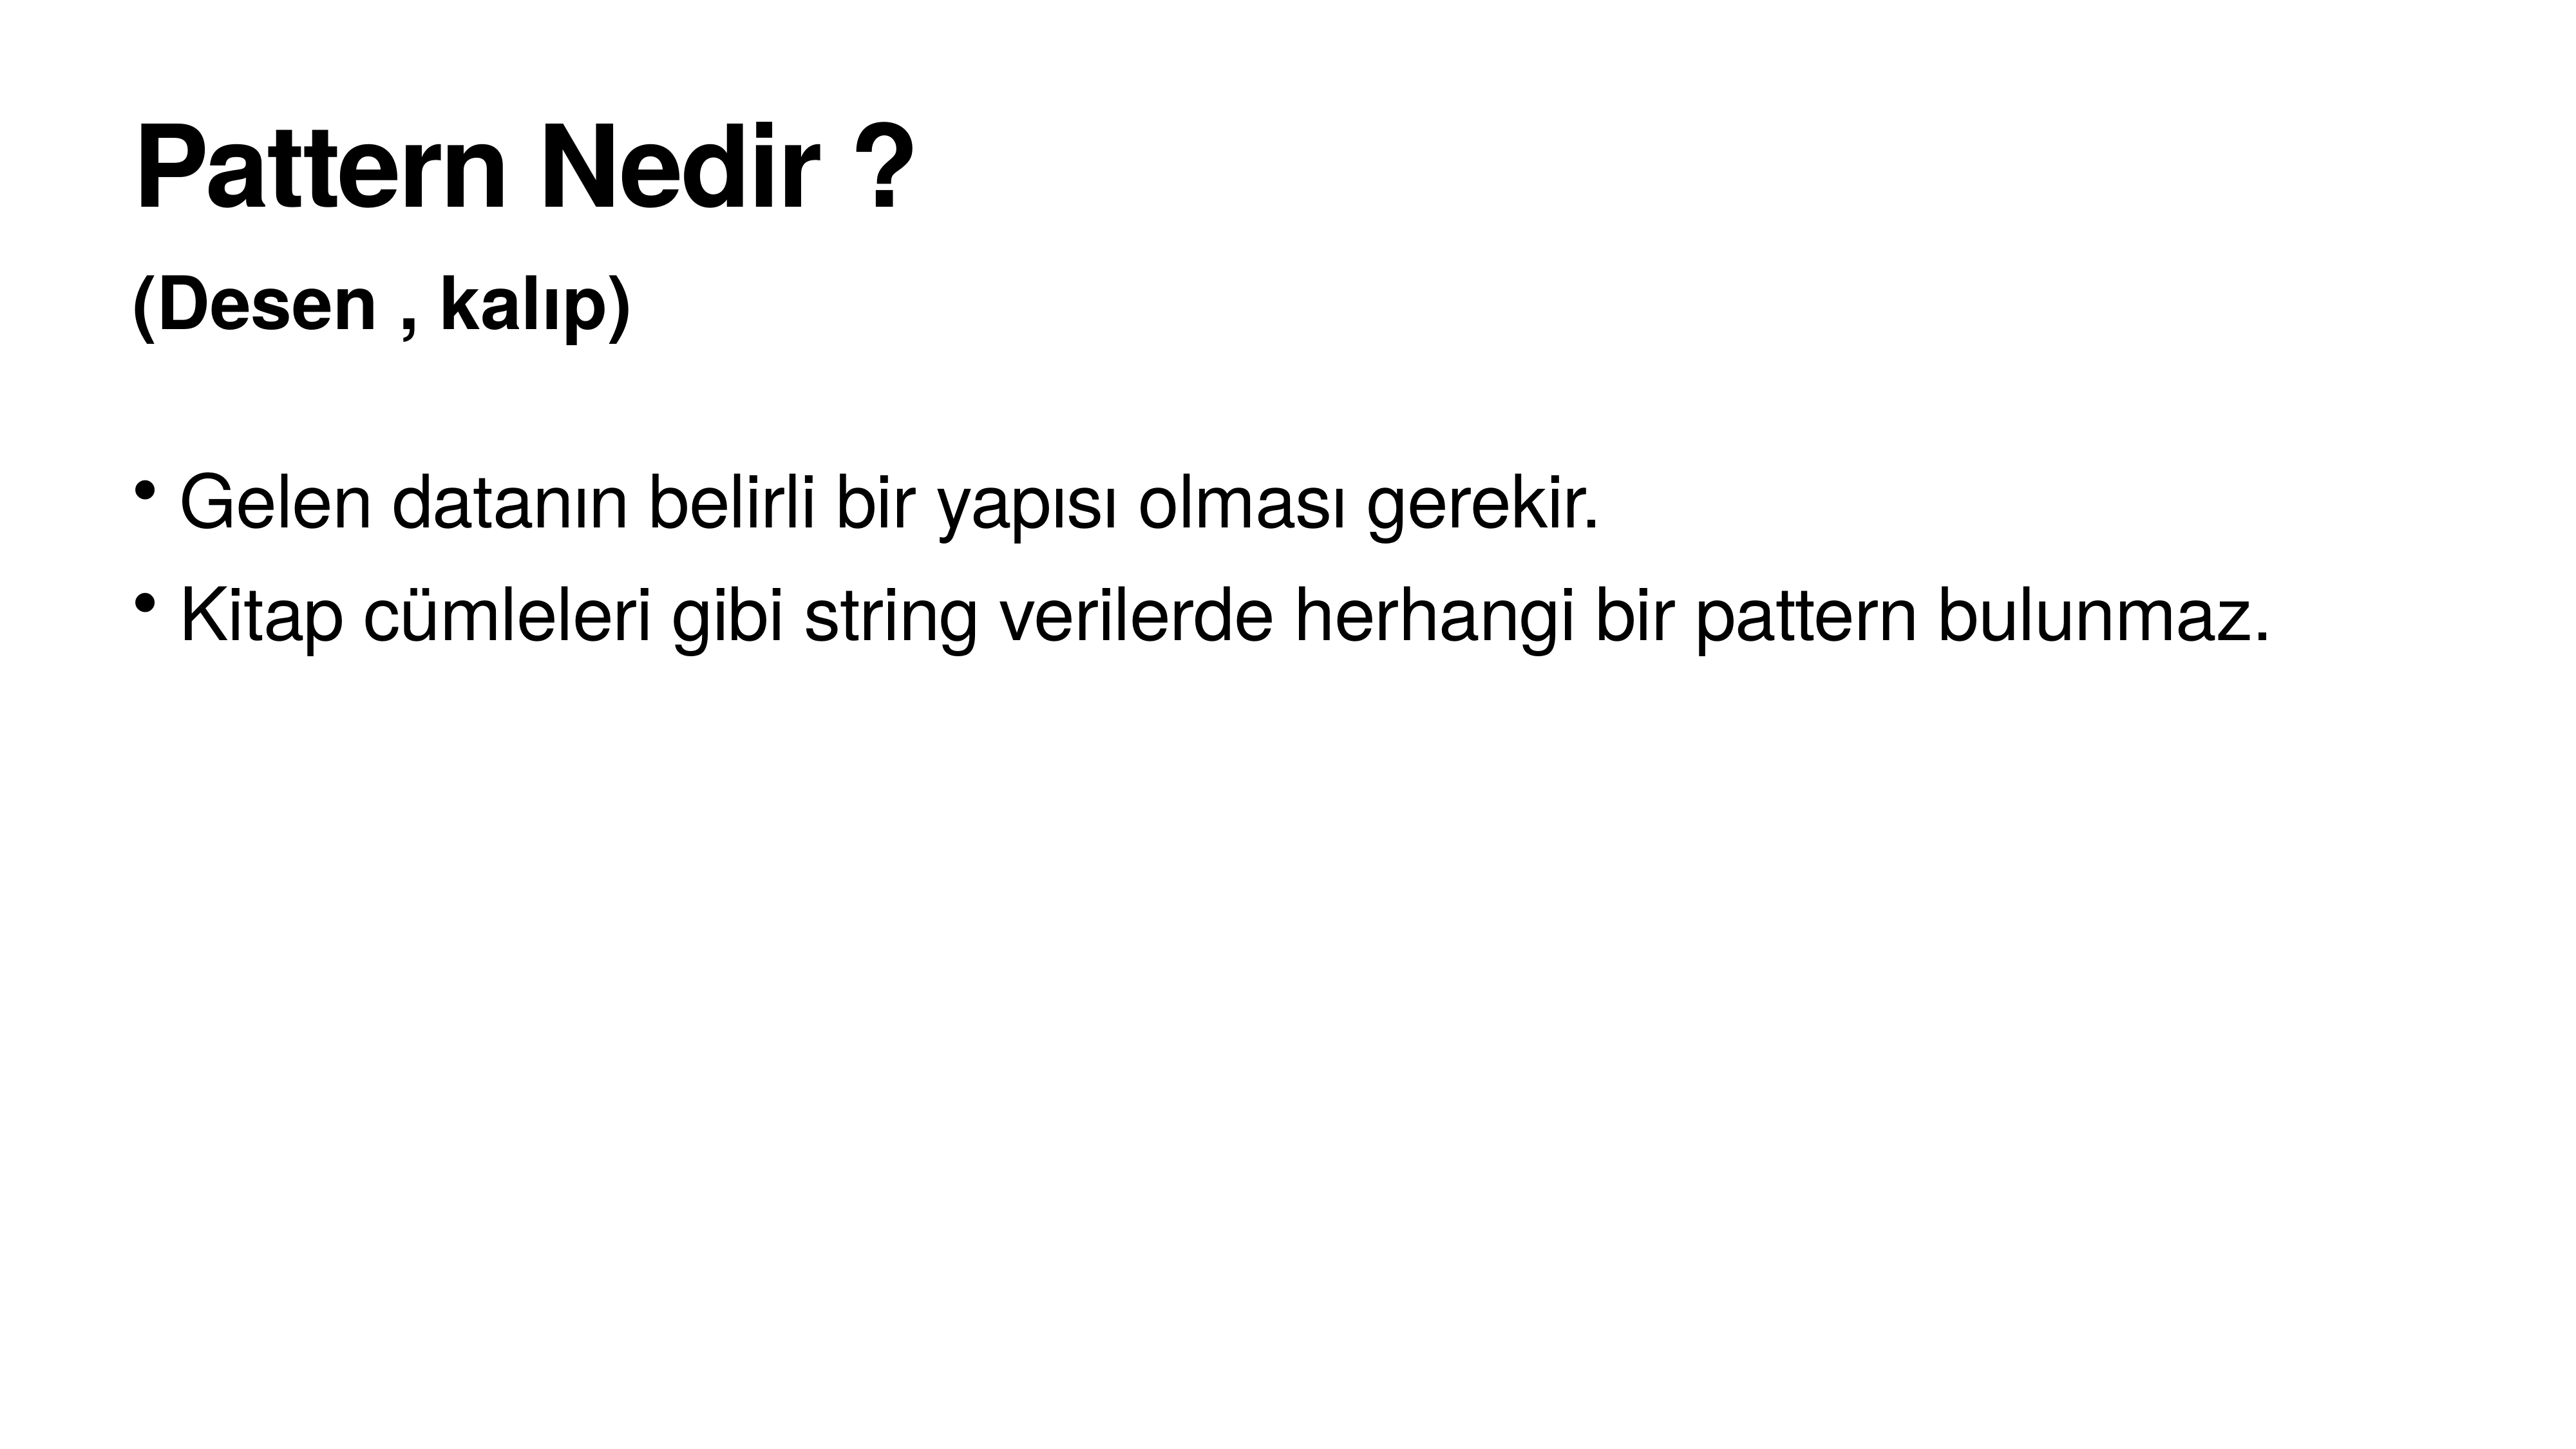

# Pattern Nedir ?
(Desen , kalıp)
 Gelen datanın belirli bir yapısı olması gerekir.
 Kitap cümleleri gibi string verilerde herhangi bir pattern bulunmaz.